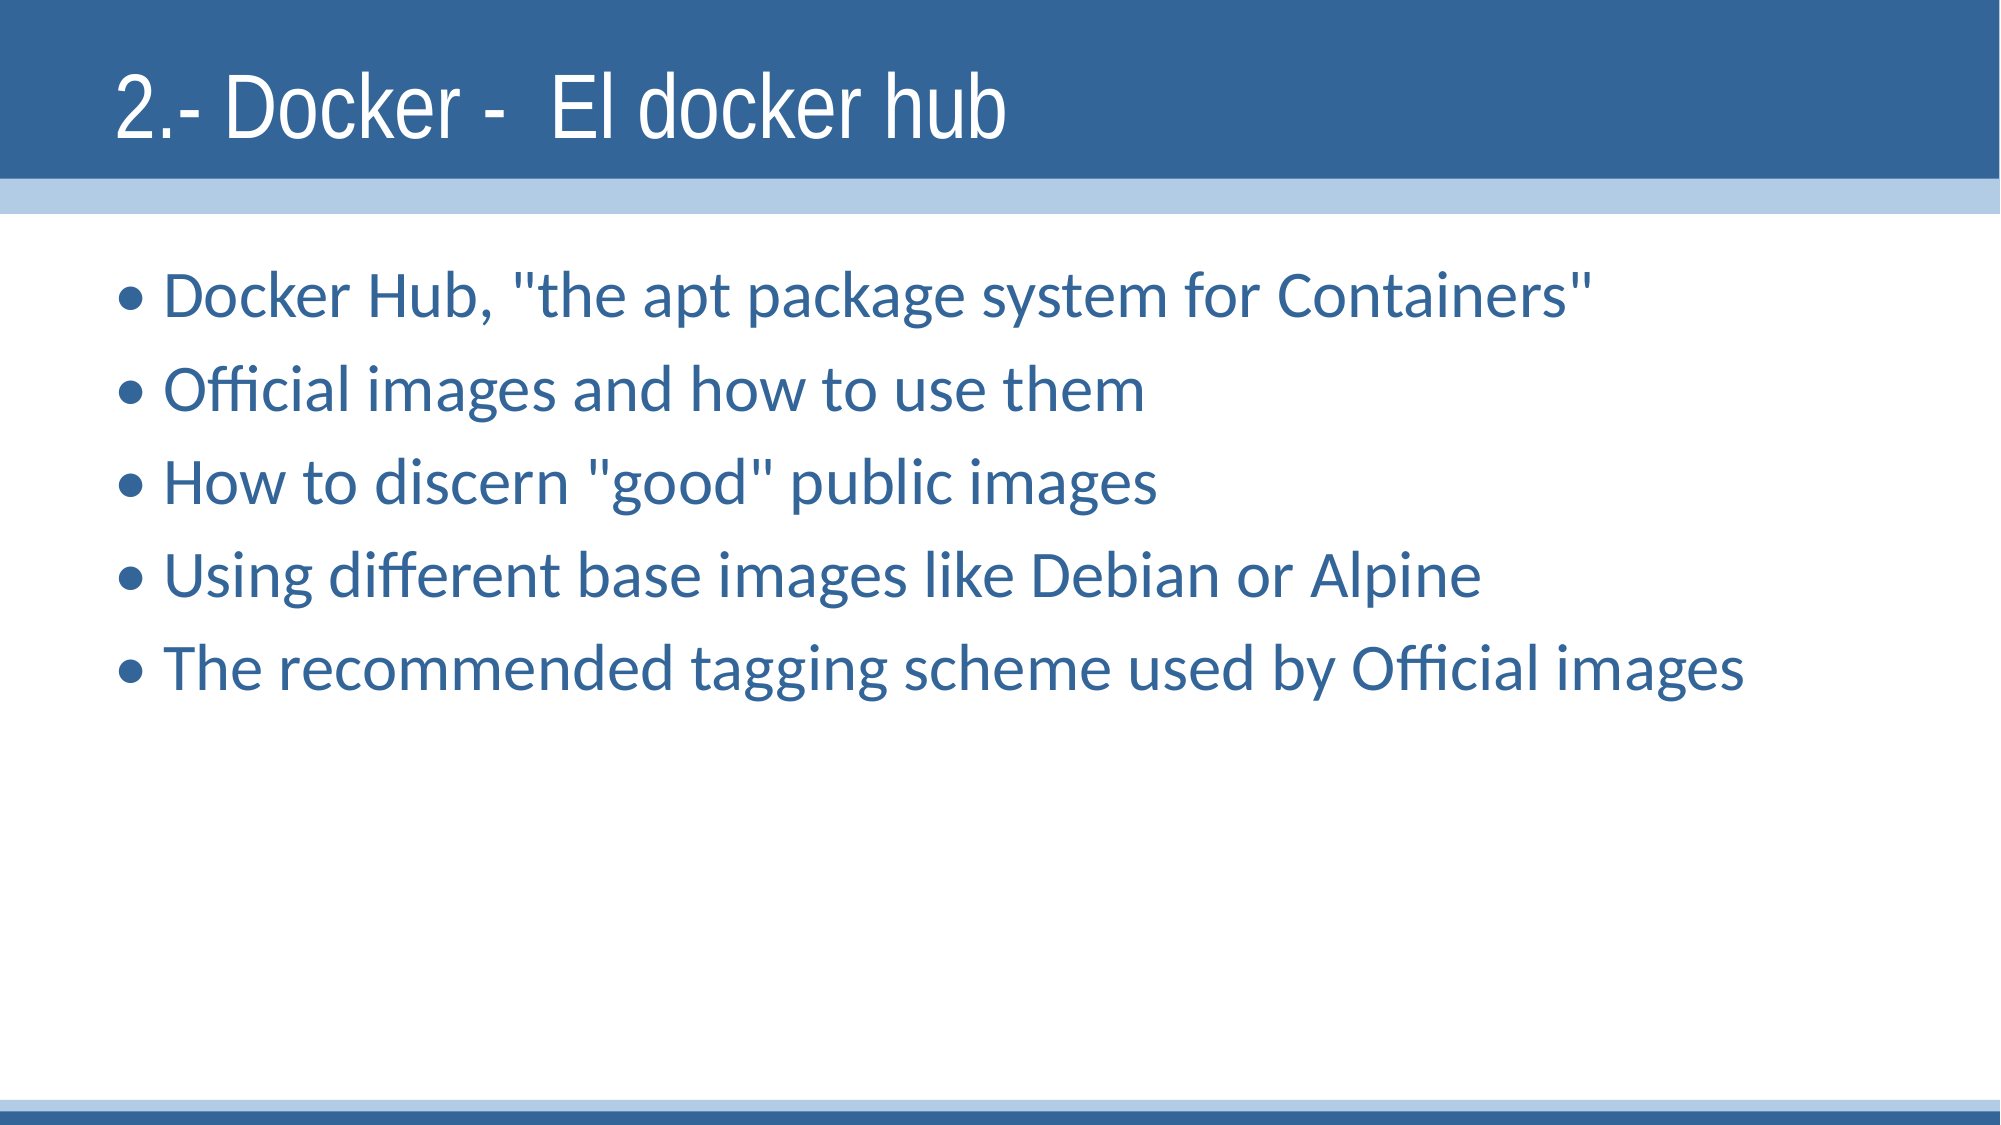

# 2.- Docker -  El docker hub
• Docker Hub, "the apt package system for Containers"
• Official images and how to use them
• How to discern "good" public images
• Using different base images like Debian or Alpine
• The recommended tagging scheme used by Official images